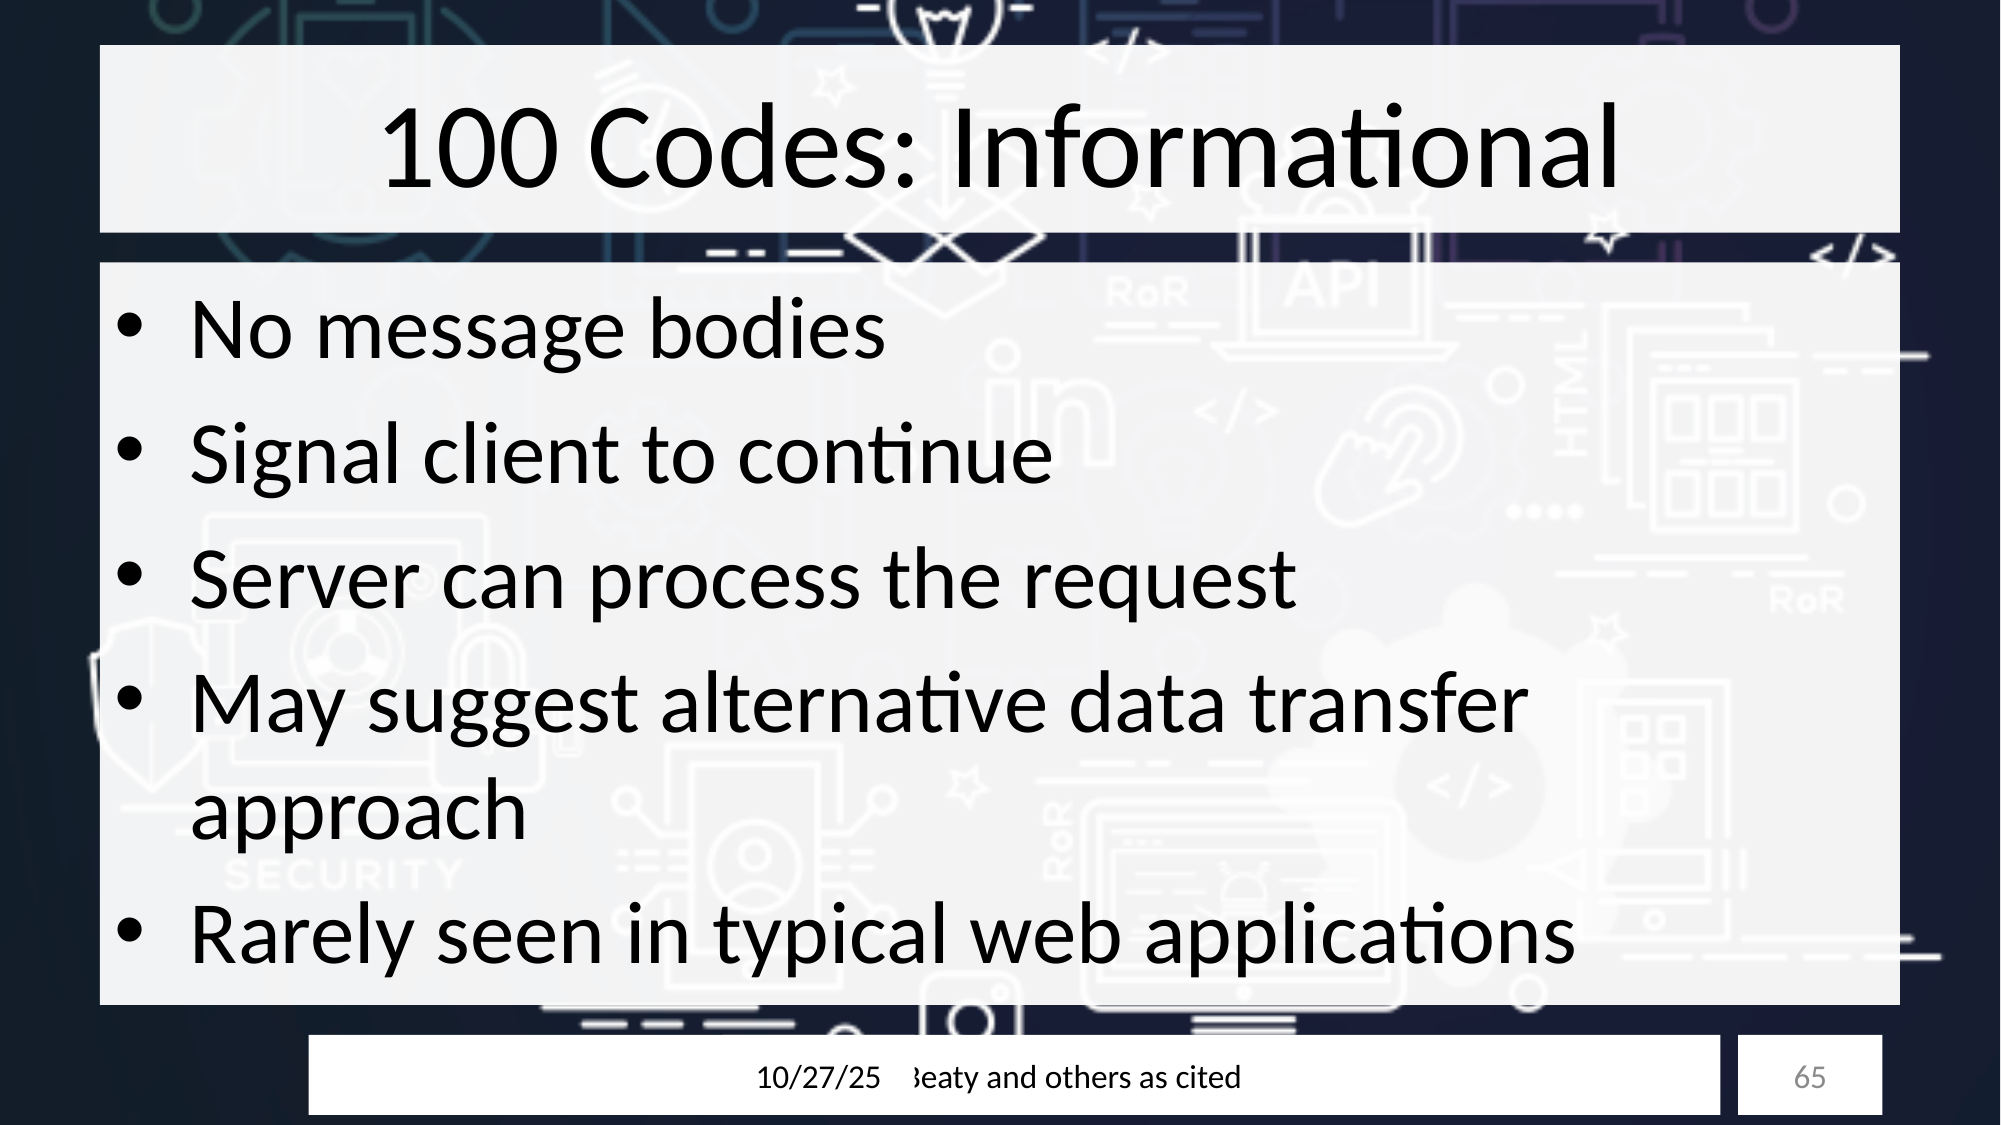

# 100 Codes: Informational
No message bodies
Signal client to continue
Server can process the request
May suggest alternative data transfer approach
Rarely seen in typical web applications

© Steve Beaty and others as cited
65
10/27/25